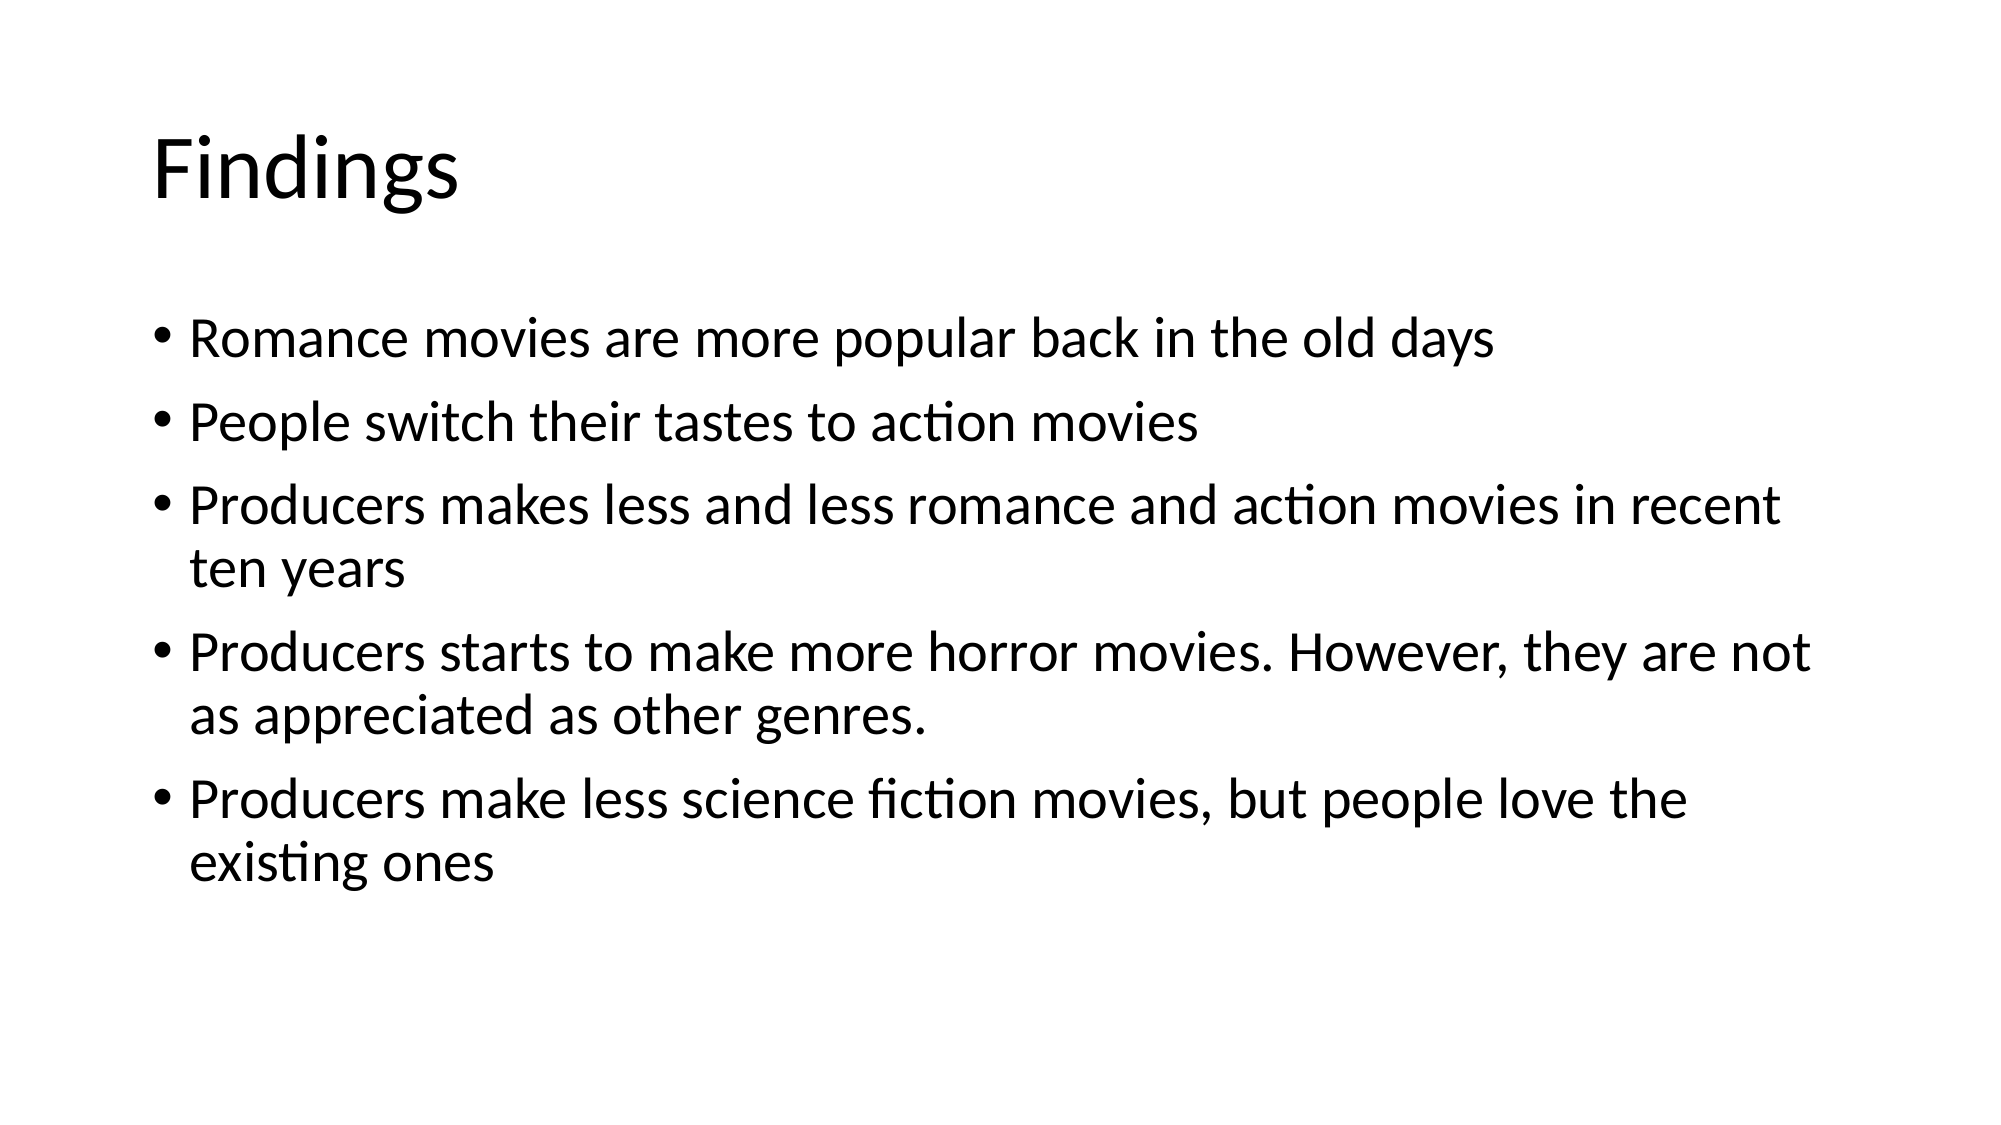

# Findings
Romance movies are more popular back in the old days
People switch their tastes to action movies
Producers makes less and less romance and action movies in recent ten years
Producers starts to make more horror movies. However, they are not as appreciated as other genres.
Producers make less science fiction movies, but people love the existing ones